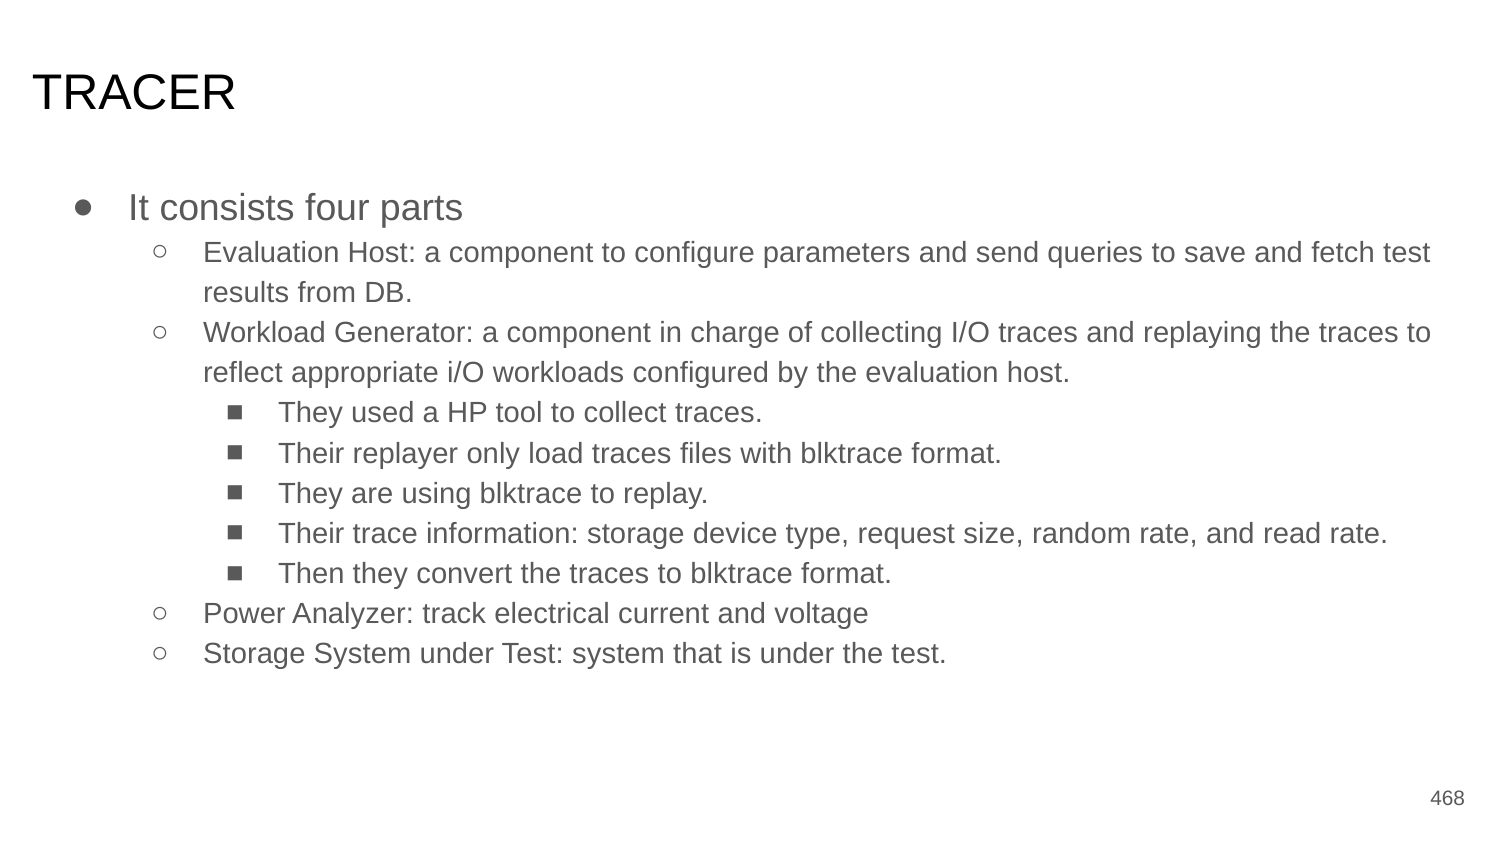

# TRACER
It consists four parts
Evaluation Host: a component to configure parameters and send queries to save and fetch test results from DB.
Workload Generator: a component in charge of collecting I/O traces and replaying the traces to reflect appropriate i/O workloads configured by the evaluation host.
They used a HP tool to collect traces.
Their replayer only load traces files with blktrace format.
They are using blktrace to replay.
Their trace information: storage device type, request size, random rate, and read rate.
Then they convert the traces to blktrace format.
Power Analyzer: track electrical current and voltage
Storage System under Test: system that is under the test.

468